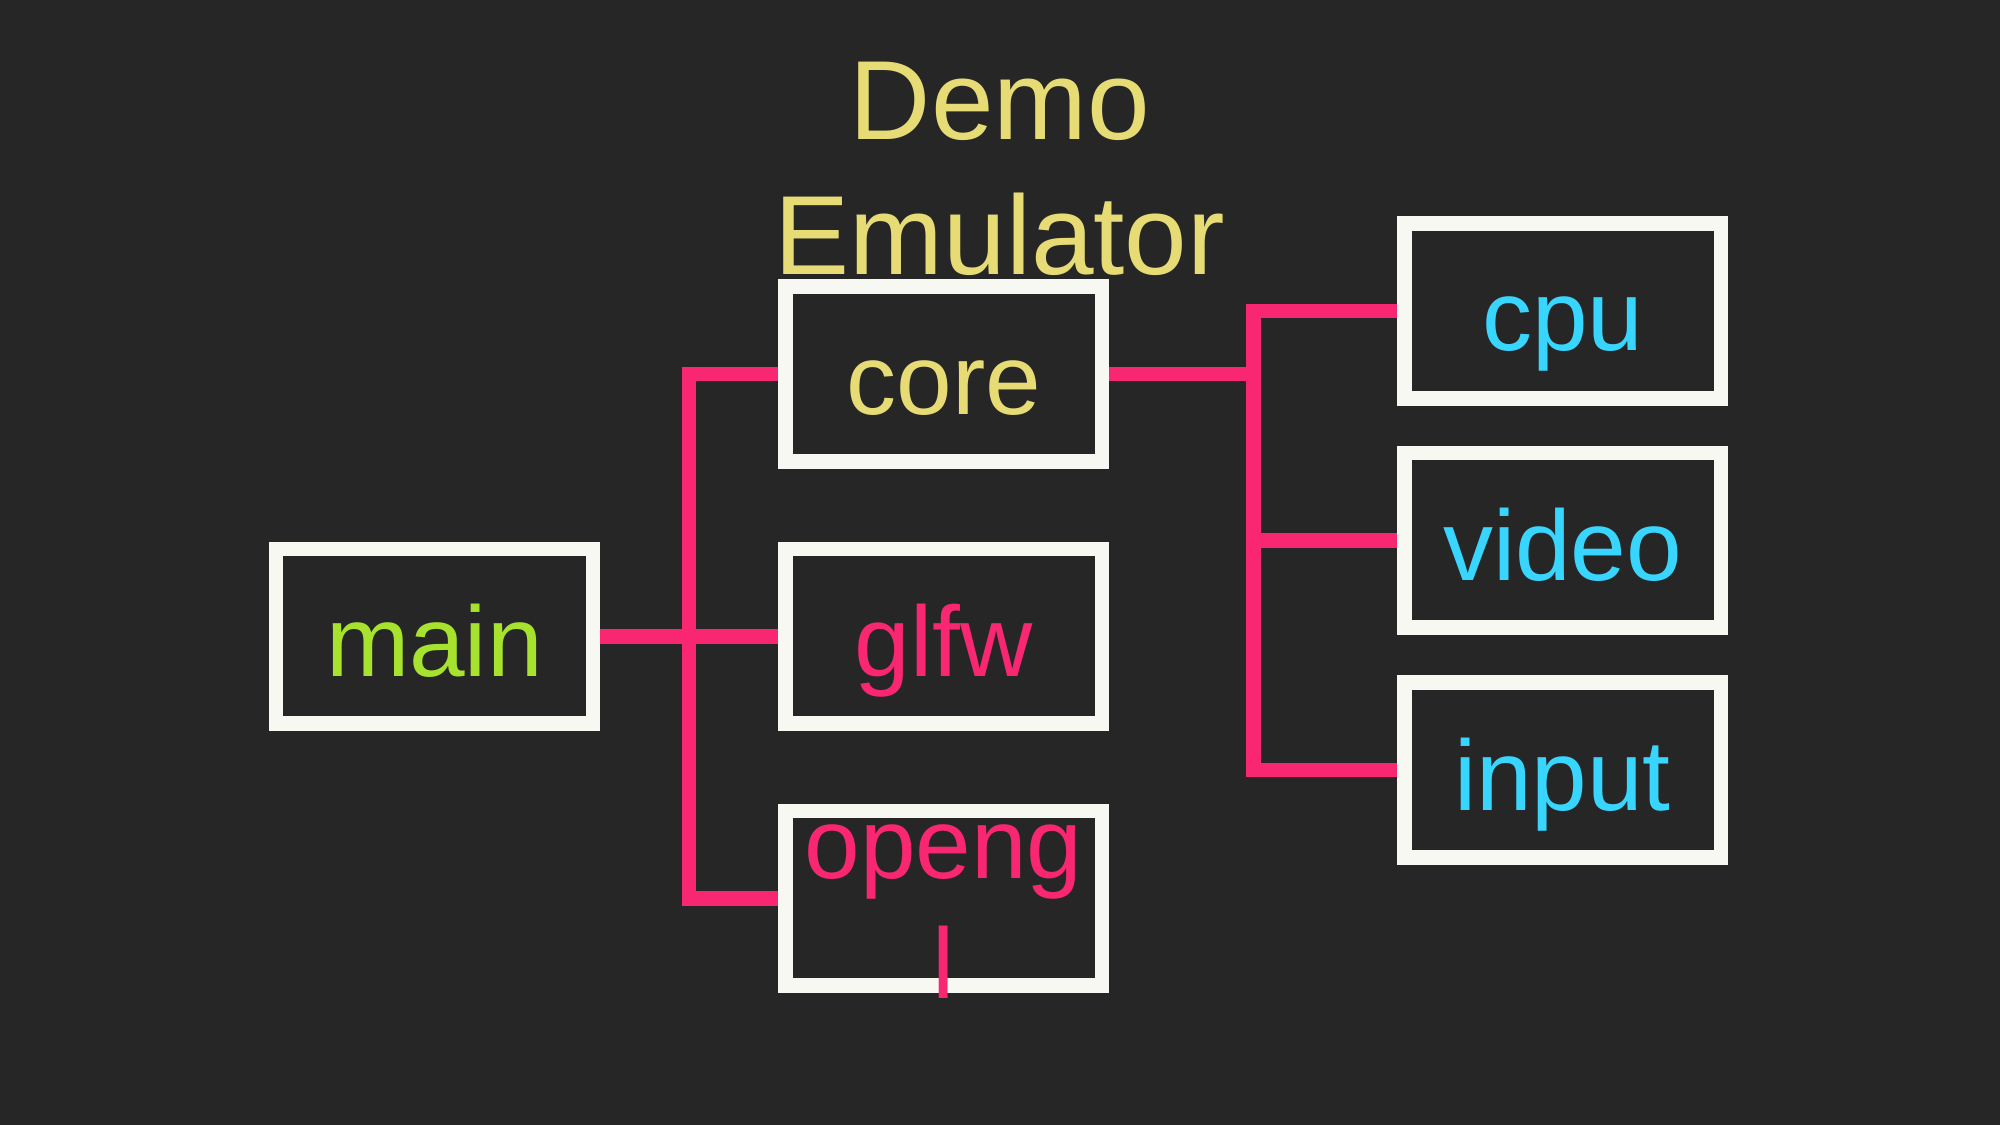

Demo Emulator
cpu
core
video
main
glfw
input
opengl